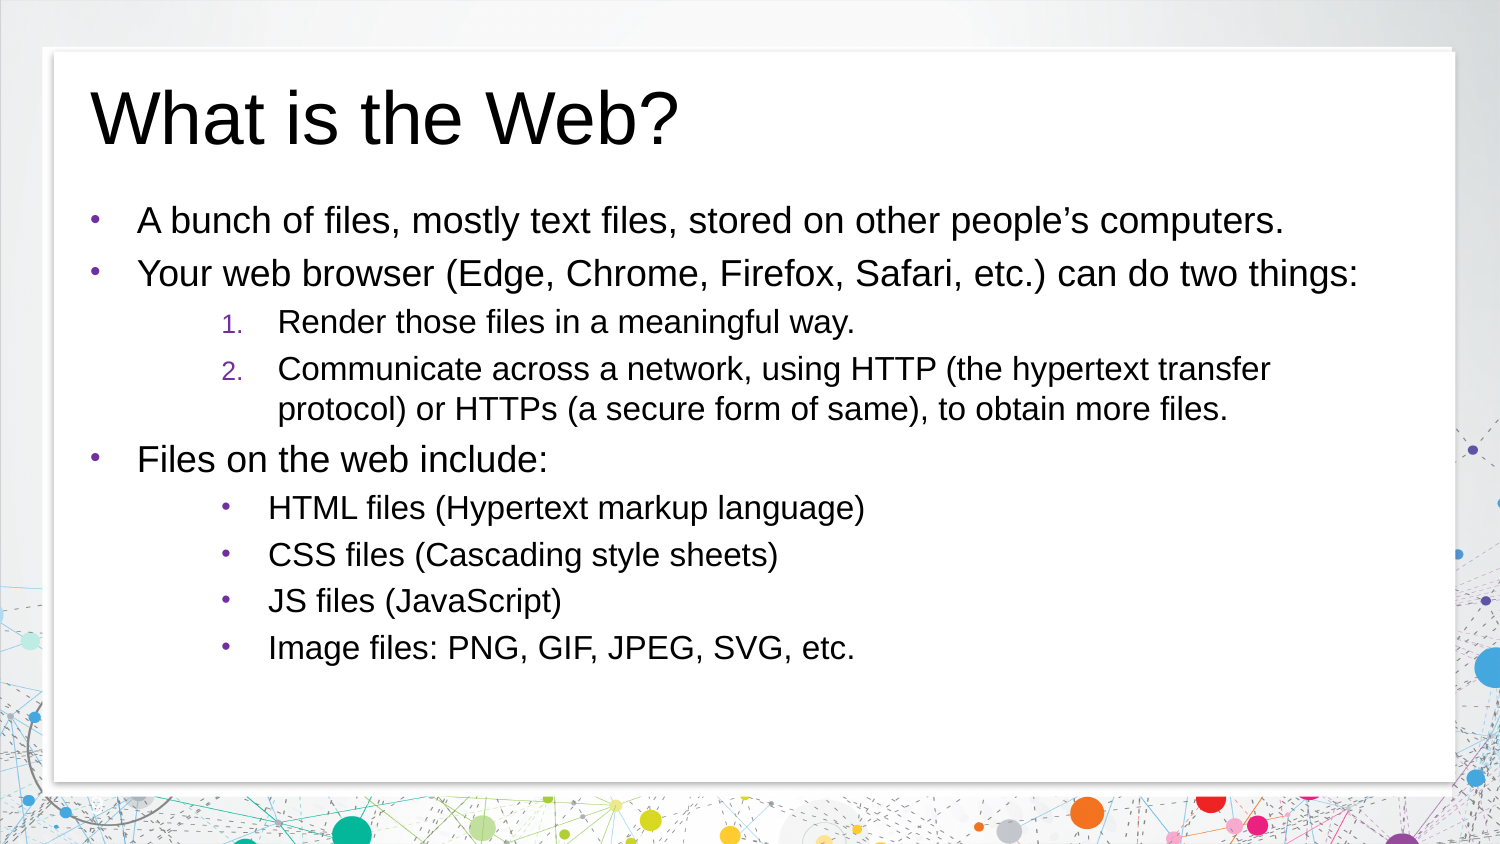

# What is the Web?
A bunch of files, mostly text files, stored on other people’s computers.
Your web browser (Edge, Chrome, Firefox, Safari, etc.) can do two things:
Render those files in a meaningful way.
Communicate across a network, using HTTP (the hypertext transfer protocol) or HTTPs (a secure form of same), to obtain more files.
Files on the web include:
HTML files (Hypertext markup language)
CSS files (Cascading style sheets)
JS files (JavaScript)
Image files: PNG, GIF, JPEG, SVG, etc.
9